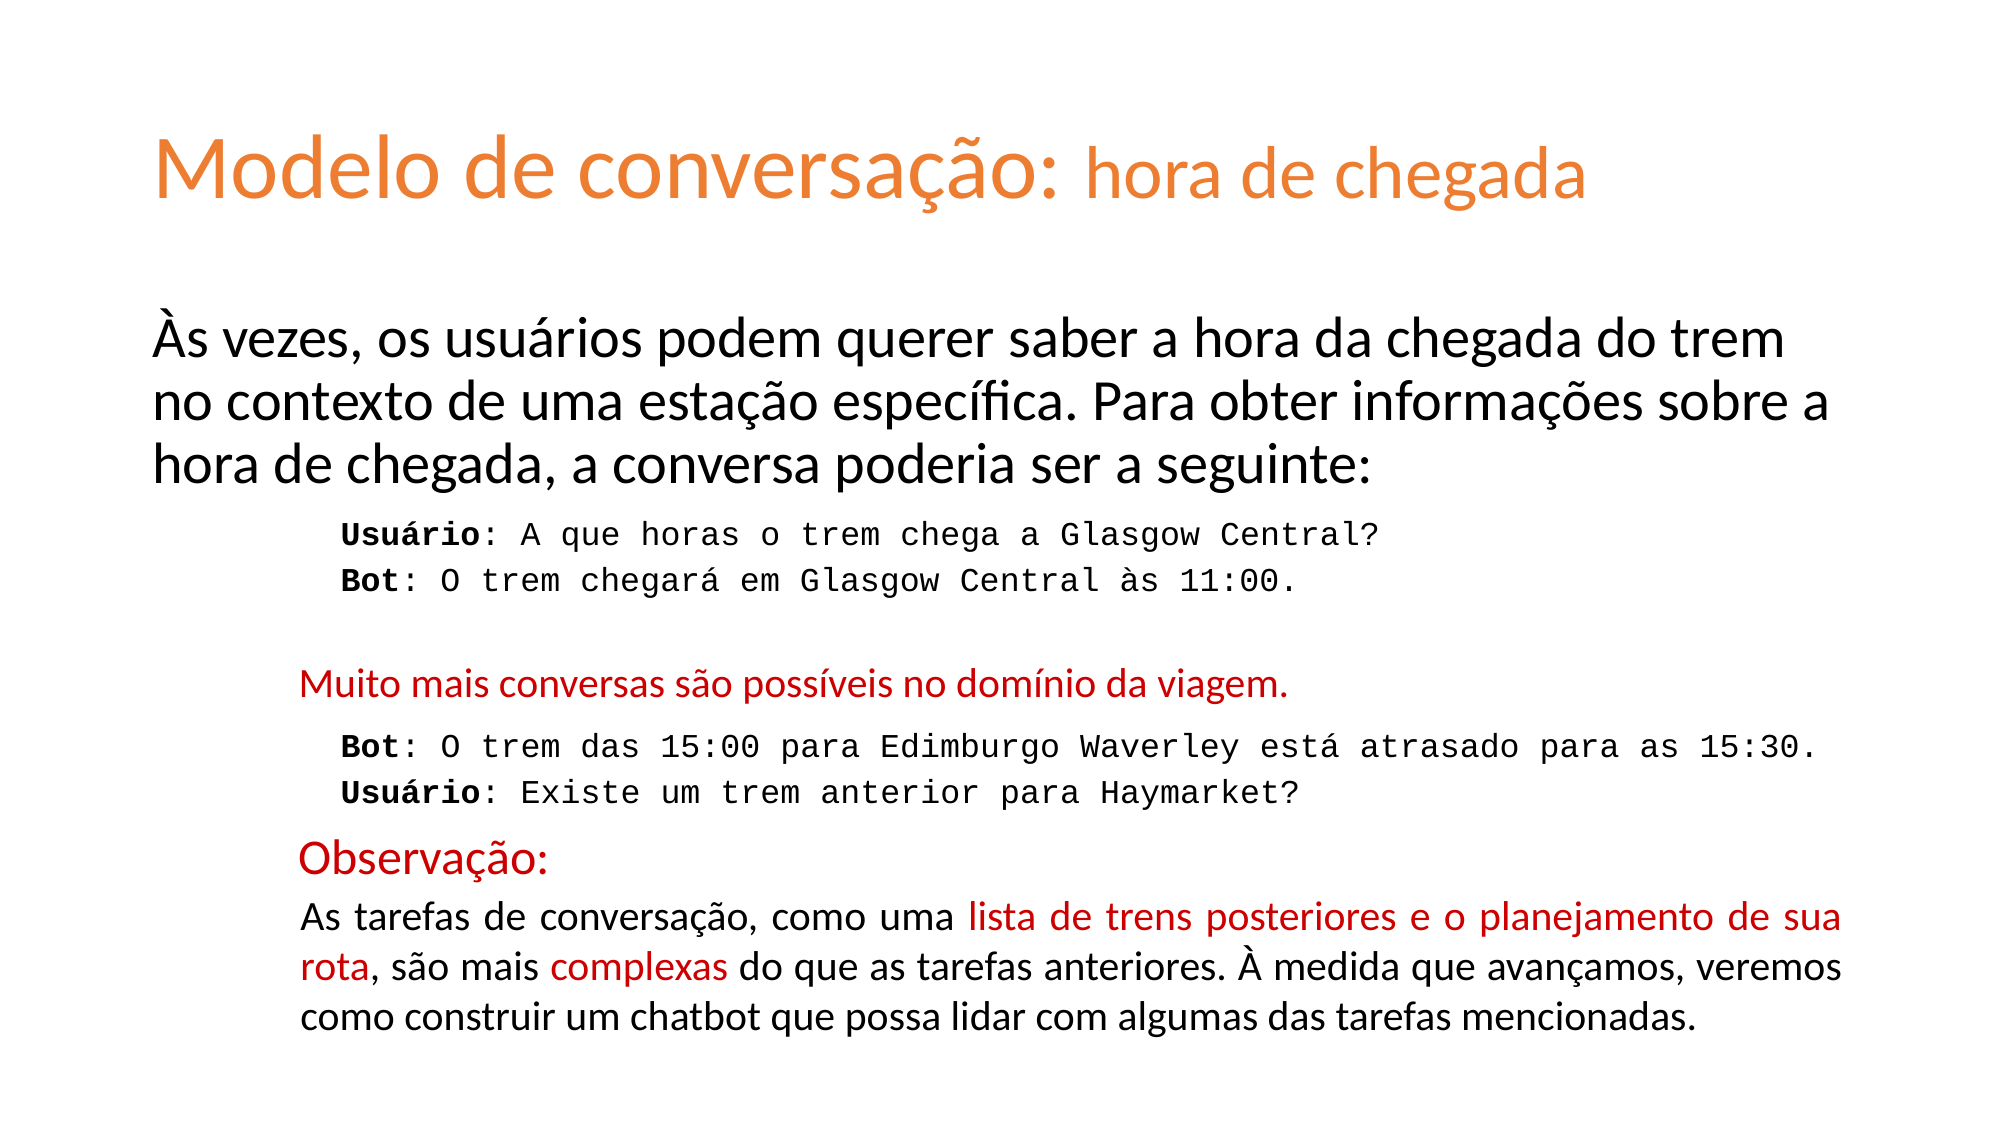

# Modelo de conversação: hora de chegada
Às vezes, os usuários podem querer saber a hora da chegada do trem no contexto de uma estação específica. Para obter informações sobre a hora de chegada, a conversa poderia ser a seguinte:

Usuário: A que horas o trem chega a Glasgow Central?
Bot: O trem chegará em Glasgow Central às 11:00.
Muito mais conversas são possíveis no domínio da viagem.
Bot: O trem das 15:00 para Edimburgo Waverley está atrasado para as 15:30.
Usuário: Existe um trem anterior para Haymarket?
Observação:
As tarefas de conversação, como uma lista de trens posteriores e o planejamento de sua rota, são mais complexas do que as tarefas anteriores. À medida que avançamos, veremos como construir um chatbot que possa lidar com algumas das tarefas mencionadas.